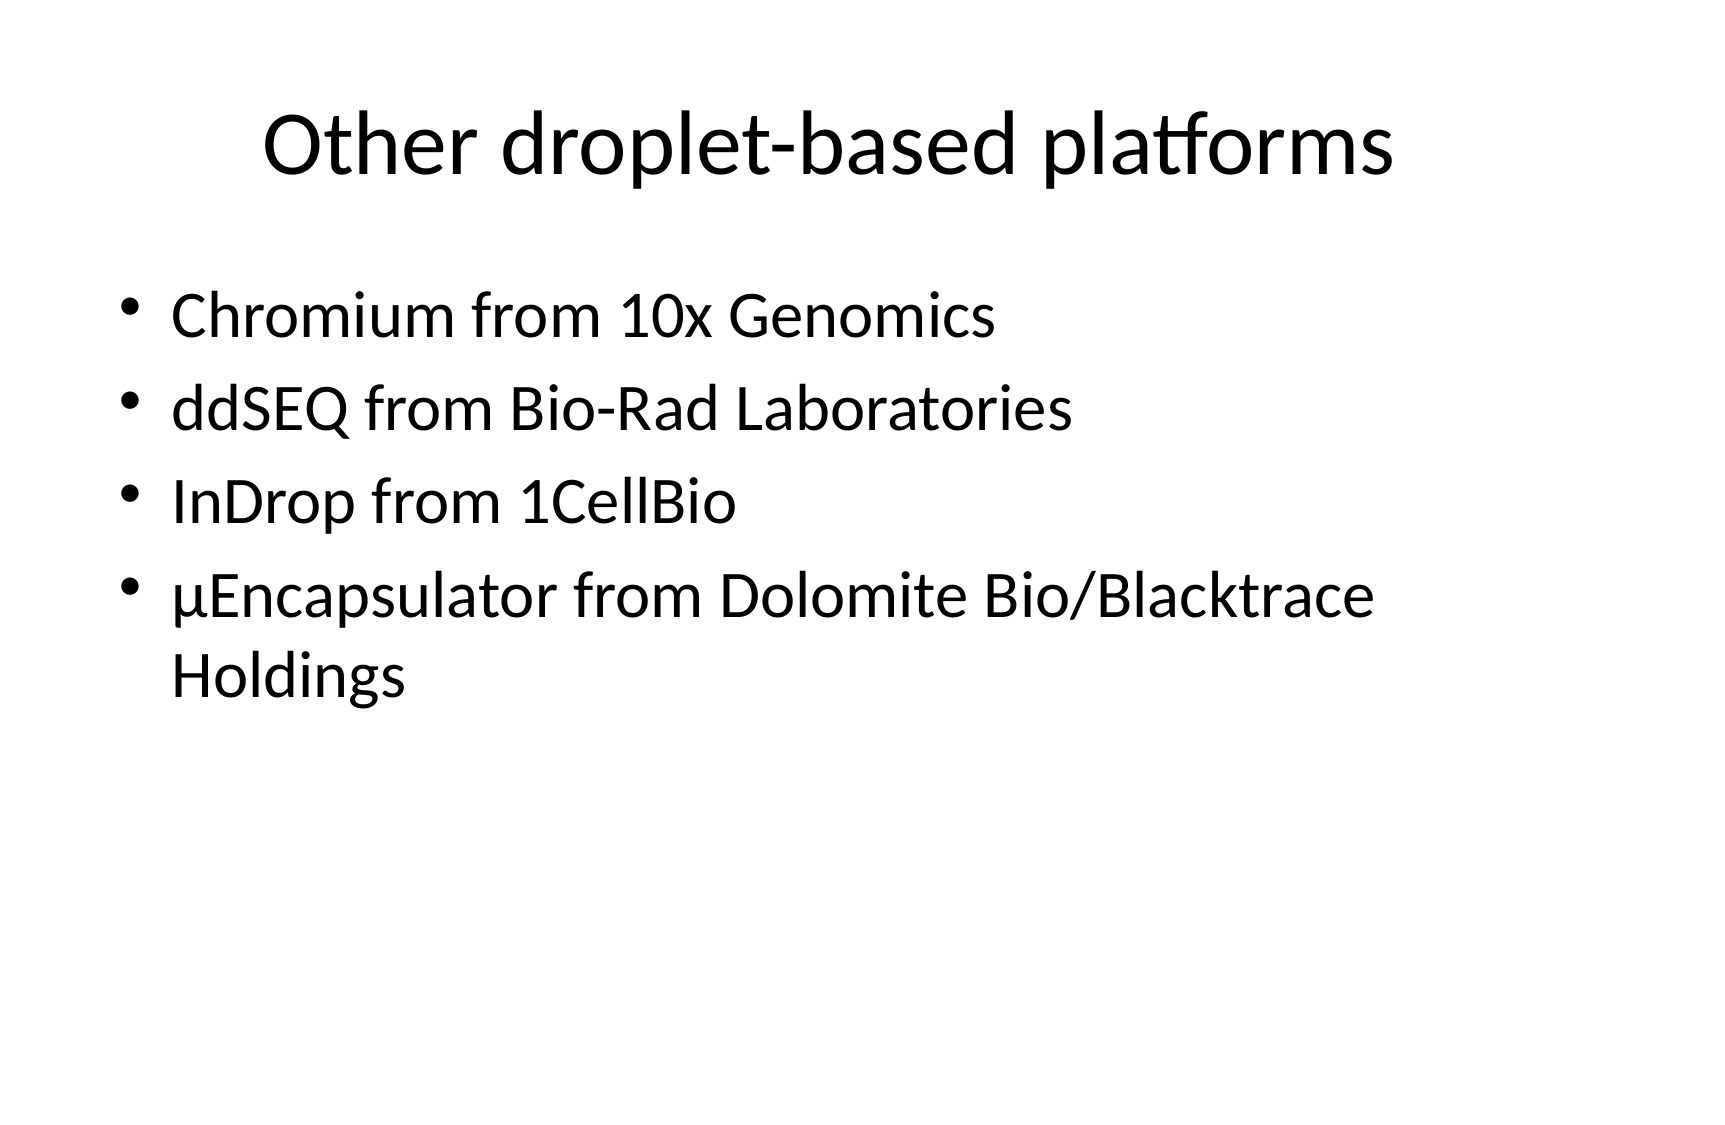

Other droplet-based platforms
Chromium from 10x Genomics
ddSEQ from Bio-Rad Laboratories
InDrop from 1CellBio
μEncapsulator from Dolomite Bio/Blacktrace Holdings